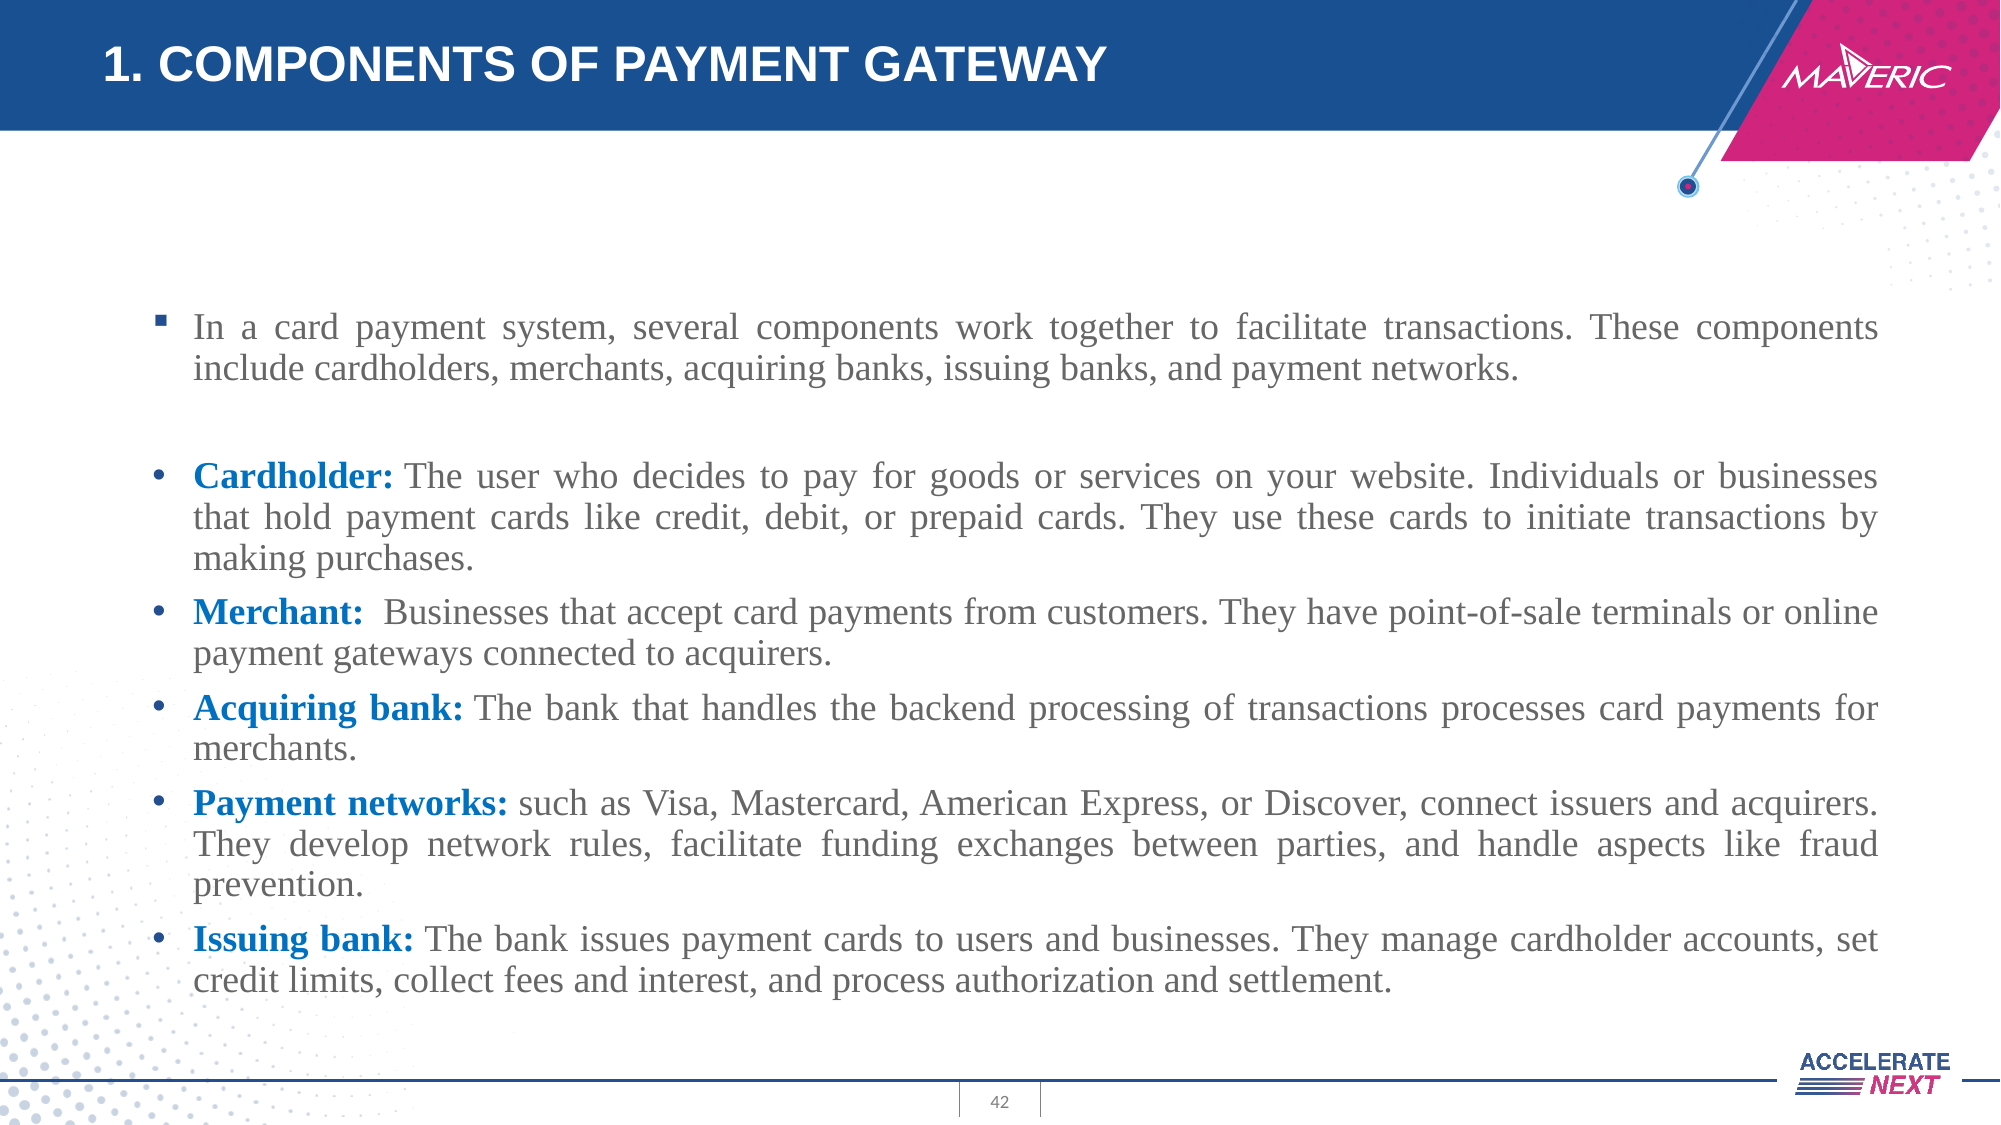

# 1. COMPONENTS OF PAYMENT GATEWAY
In a card payment system, several components work together to facilitate transactions. These components include cardholders, merchants, acquiring banks, issuing banks, and payment networks.

Cardholder: The user who decides to pay for goods or services on your website. Individuals or businesses that hold payment cards like credit, debit, or prepaid cards. They use these cards to initiate transactions by making purchases.
Merchant:  Businesses that accept card payments from customers. They have point-of-sale terminals or online payment gateways connected to acquirers.
Acquiring bank: The bank that handles the backend processing of transactions processes card payments for merchants.
Payment networks: such as Visa, Mastercard, American Express, or Discover, connect issuers and acquirers. They develop network rules, facilitate funding exchanges between parties, and handle aspects like fraud prevention.
Issuing bank: The bank issues payment cards to users and businesses. They manage cardholder accounts, set credit limits, collect fees and interest, and process authorization and settlement.

42